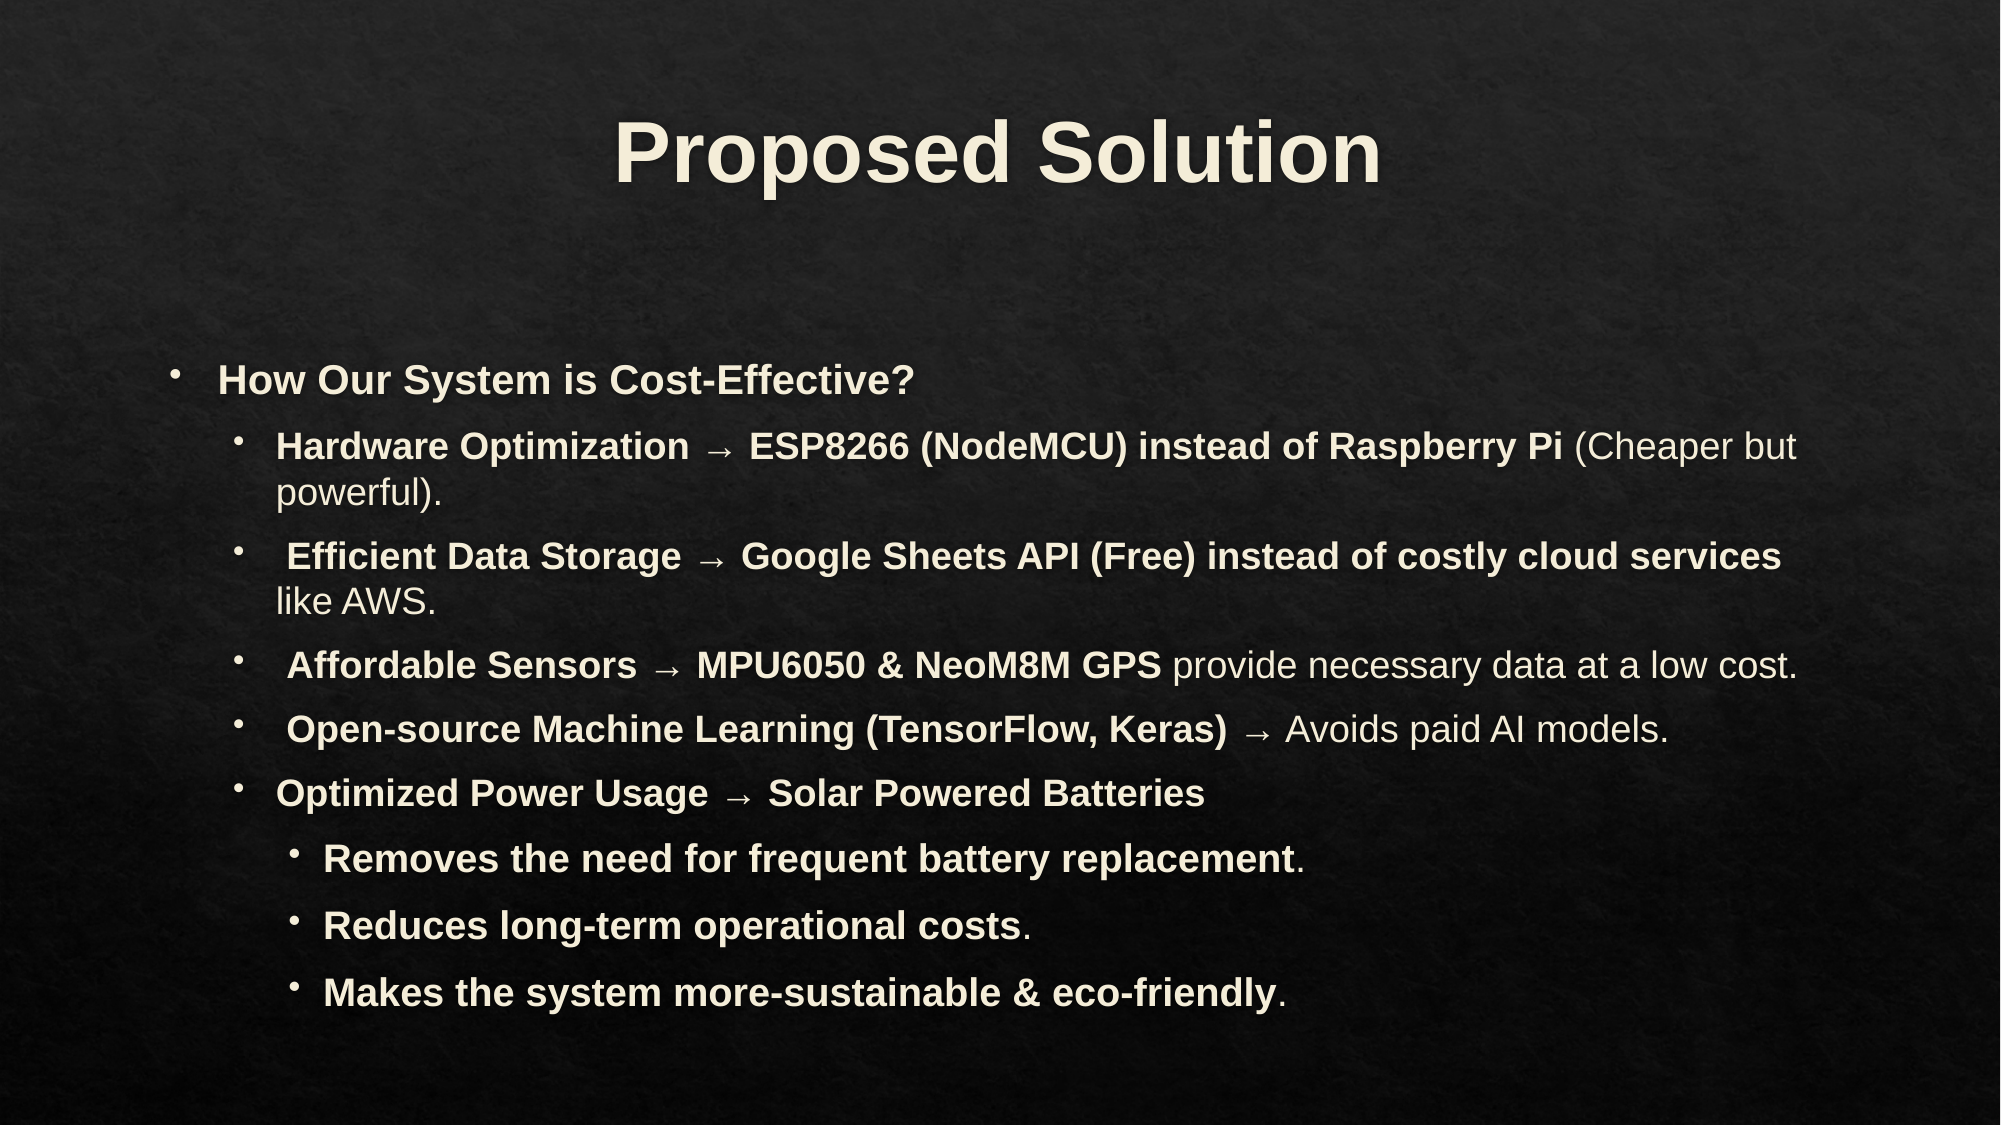

# Proposed Solution
How Our System is Cost-Effective?
Hardware Optimization → ESP8266 (NodeMCU) instead of Raspberry Pi (Cheaper but powerful).
 Efficient Data Storage → Google Sheets API (Free) instead of costly cloud services like AWS.
 Affordable Sensors → MPU6050 & NeoM8M GPS provide necessary data at a low cost.
 Open-source Machine Learning (TensorFlow, Keras) → Avoids paid AI models.
Optimized Power Usage → Solar Powered Batteries
Removes the need for frequent battery replacement.
Reduces long-term operational costs.
Makes the system more-sustainable & eco-friendly.